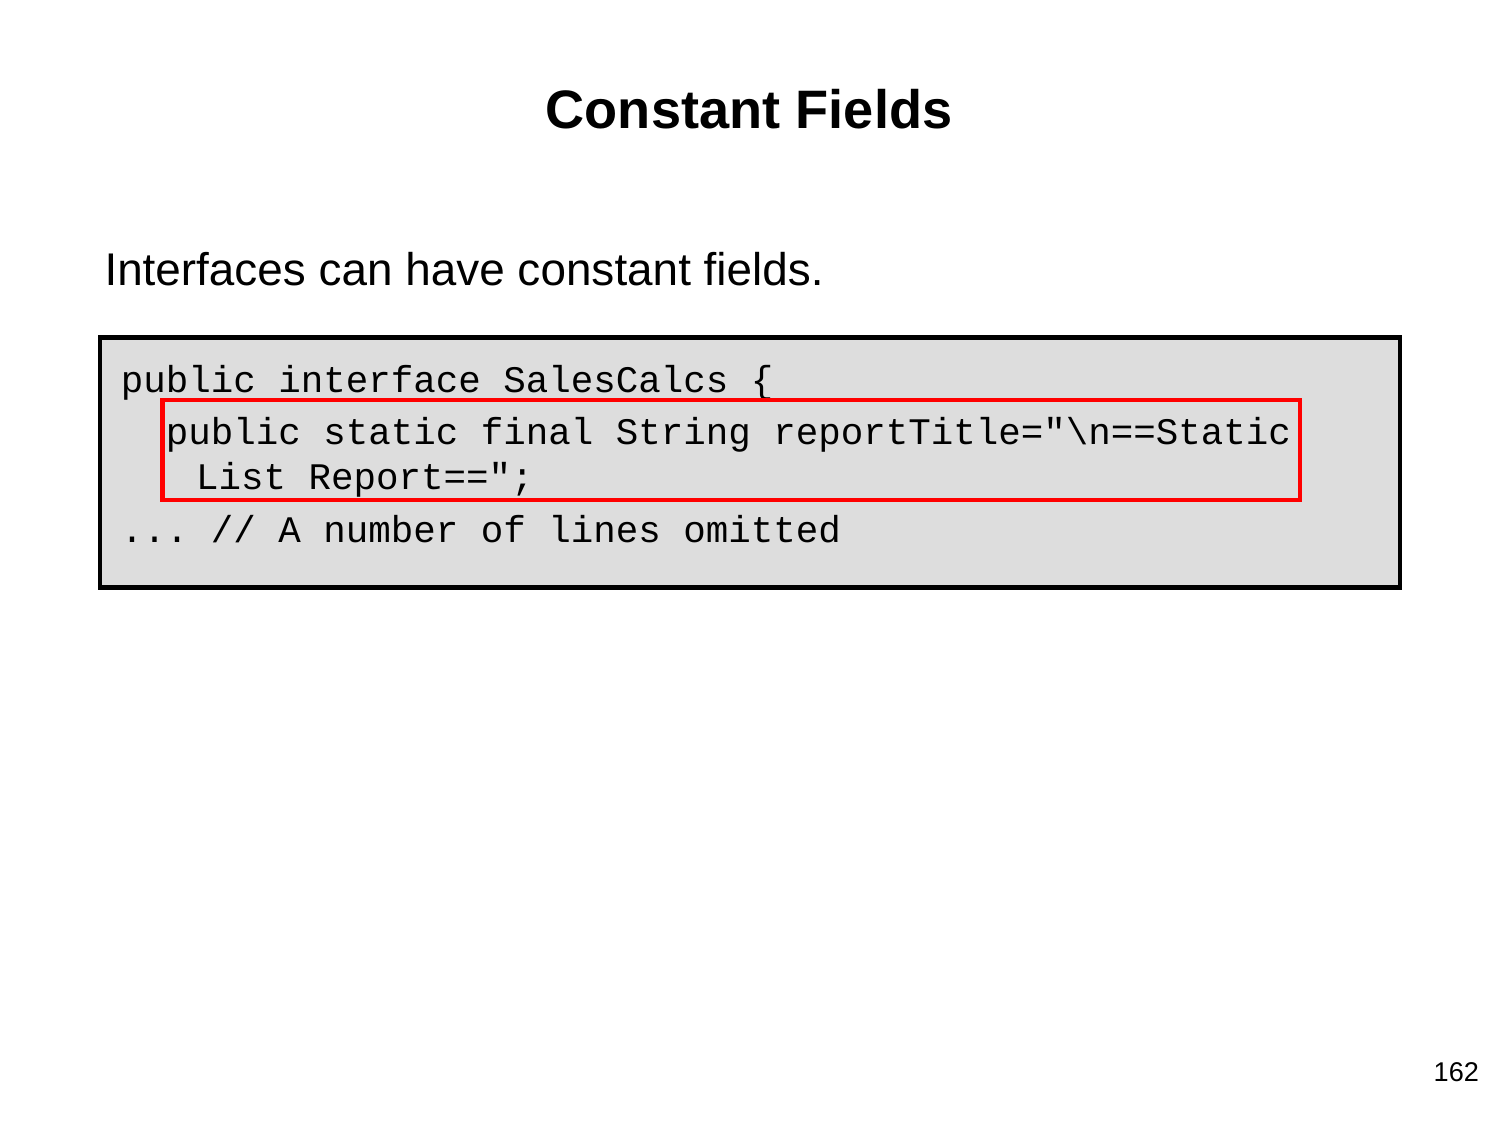

# Constant Fields
Interfaces can have constant fields.

public interface SalesCalcs {
  public static final String reportTitle="\n==Static List Report==";
... // A number of lines omitted

162